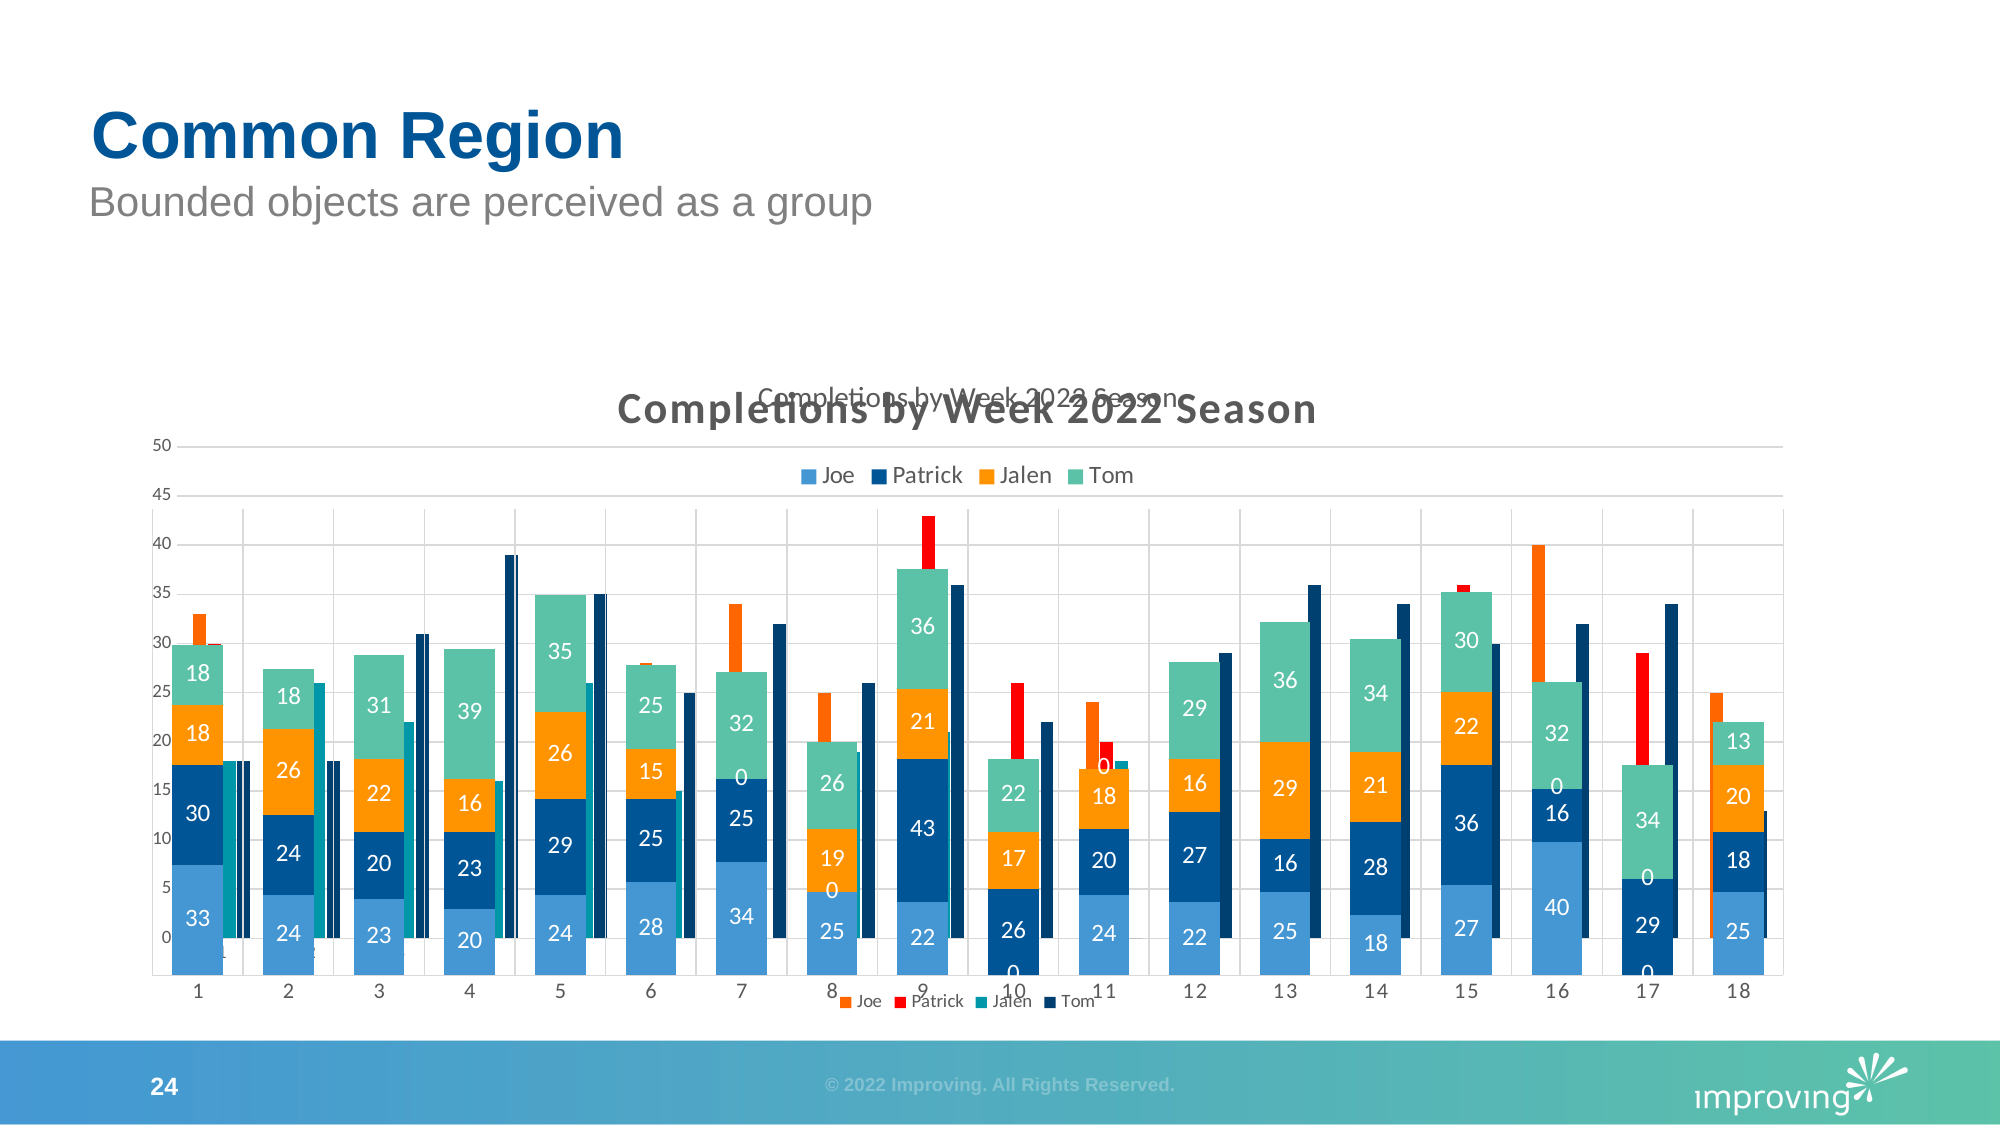

# Common Region
Bounded objects are perceived as a group

### Chart: Completions by Week 2022 Season

| Category | Joe | Patrick | Jalen | Tom |
|---|---|---|---|---|

### Chart: Completions by Week 2022 Season

| Category | Joe | Patrick | Jalen | Tom |
|---|---|---|---|---|